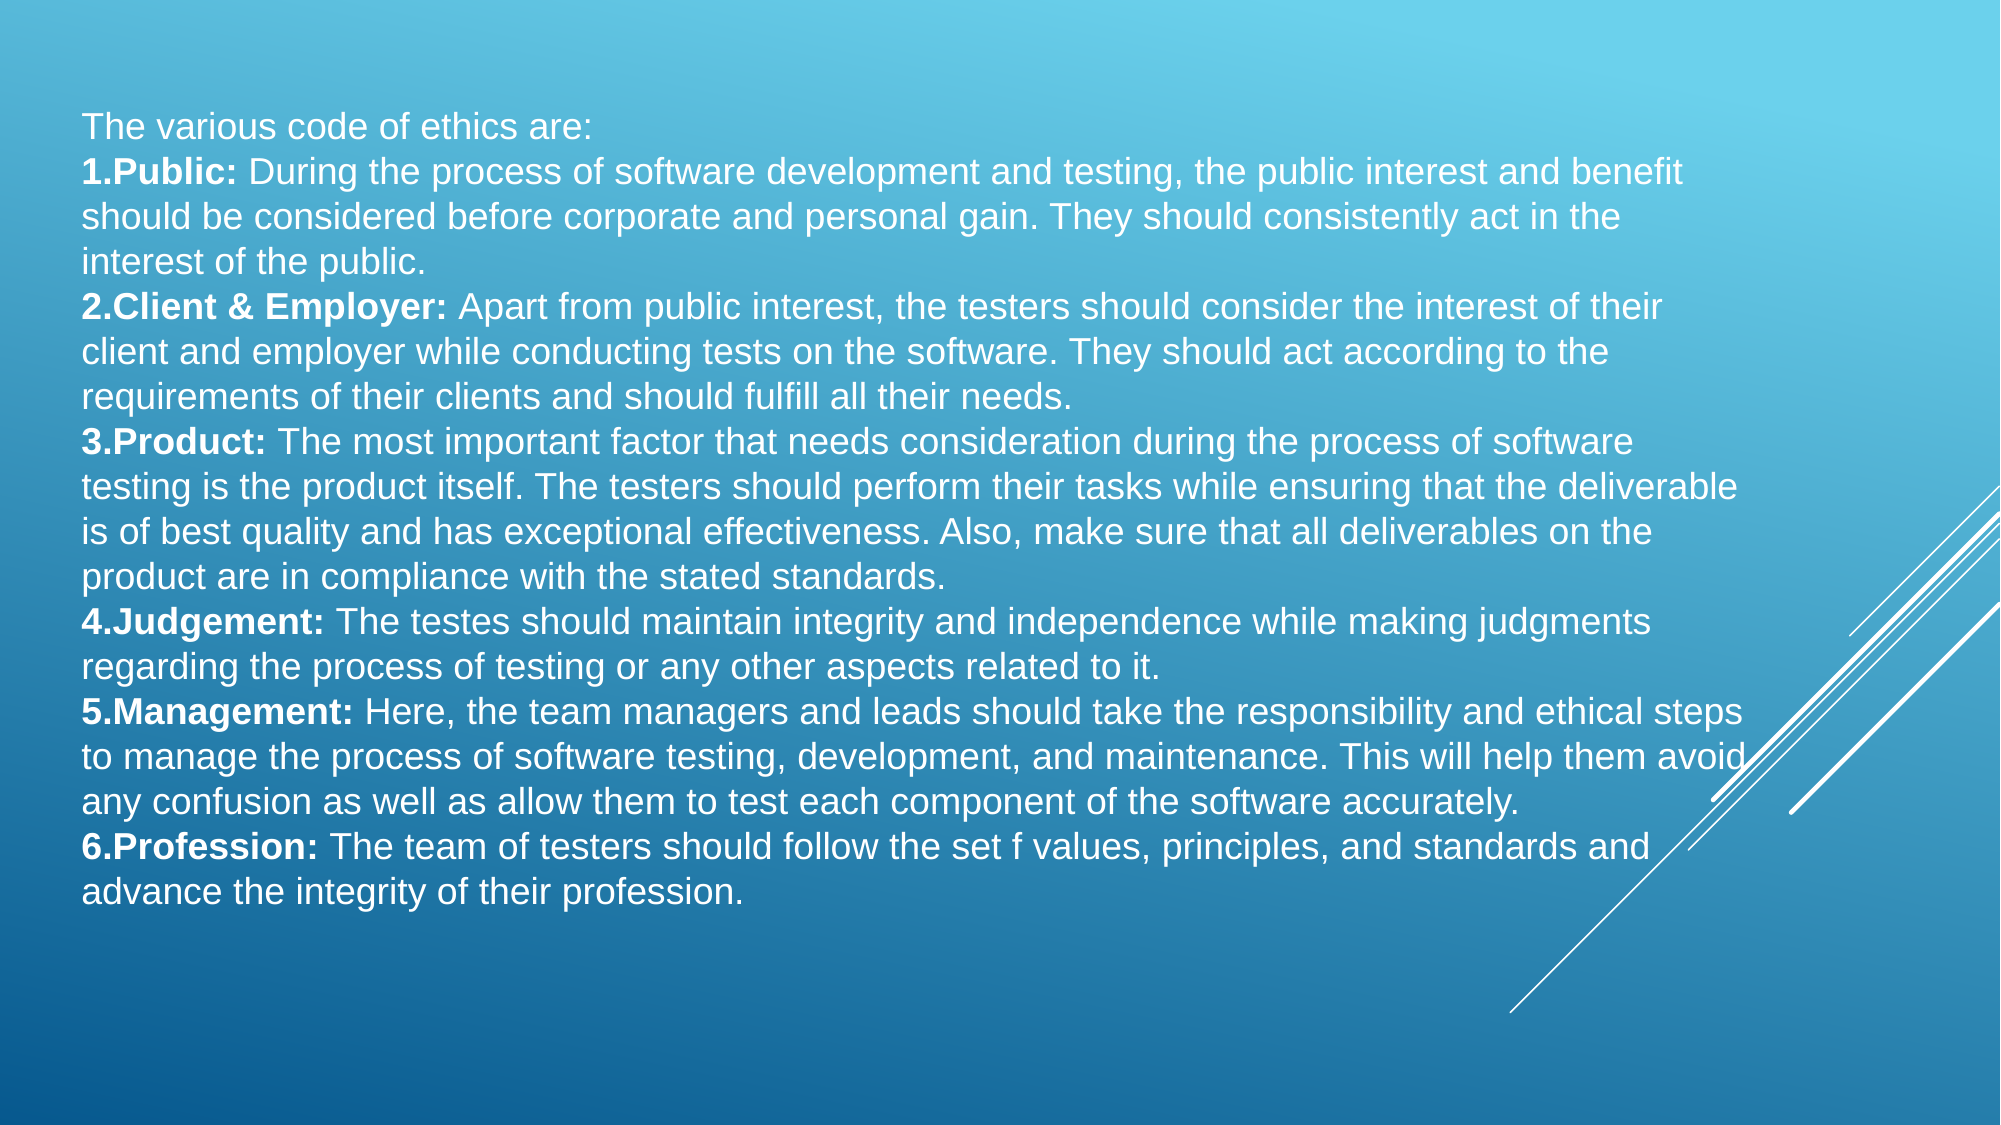

The various code of ethics are:
Public: During the process of software development and testing, the public interest and benefit should be considered before corporate and personal gain. They should consistently act in the interest of the public.
Client & Employer: Apart from public interest, the testers should consider the interest of their client and employer while conducting tests on the software. They should act according to the requirements of their clients and should fulfill all their needs.
Product: The most important factor that needs consideration during the process of software testing is the product itself. The testers should perform their tasks while ensuring that the deliverable is of best quality and has exceptional effectiveness. Also, make sure that all deliverables on the product are in compliance with the stated standards.
Judgement: The testes should maintain integrity and independence while making judgments regarding the process of testing or any other aspects related to it.
Management: Here, the team managers and leads should take the responsibility and ethical steps to manage the process of software testing, development, and maintenance. This will help them avoid any confusion as well as allow them to test each component of the software accurately.
Profession: The team of testers should follow the set f values, principles, and standards and advance the integrity of their profession.